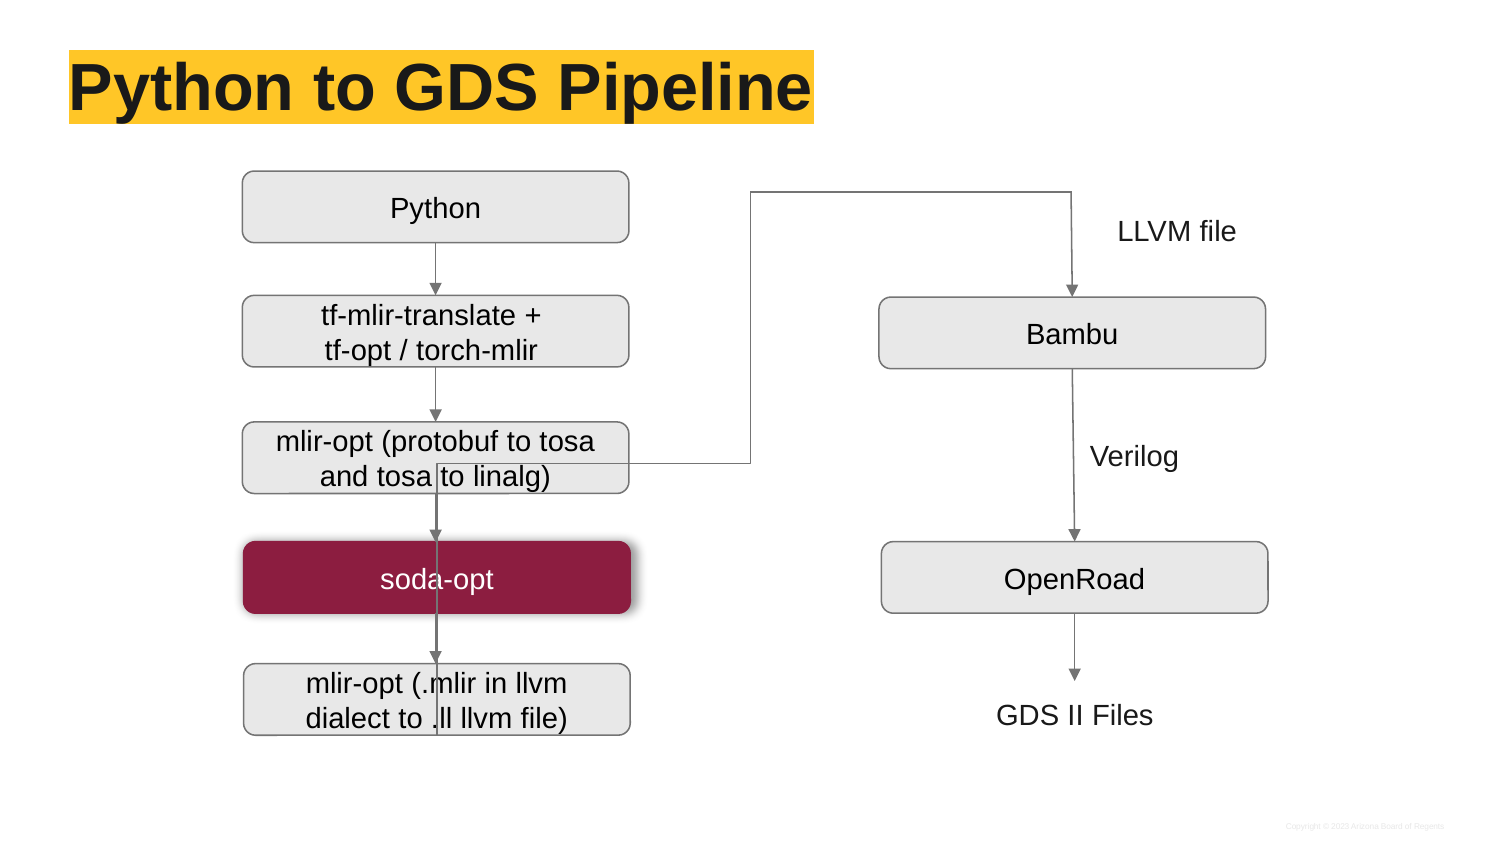

# Python to GDS Pipeline
Python
LLVM file
tf-mlir-translate +
tf-opt / torch-mlir
Bambu
mlir-opt (protobuf to tosa and tosa to linalg)
Verilog
soda-opt
OpenRoad
mlir-opt (.mlir in llvm dialect to .ll llvm file)
GDS II Files